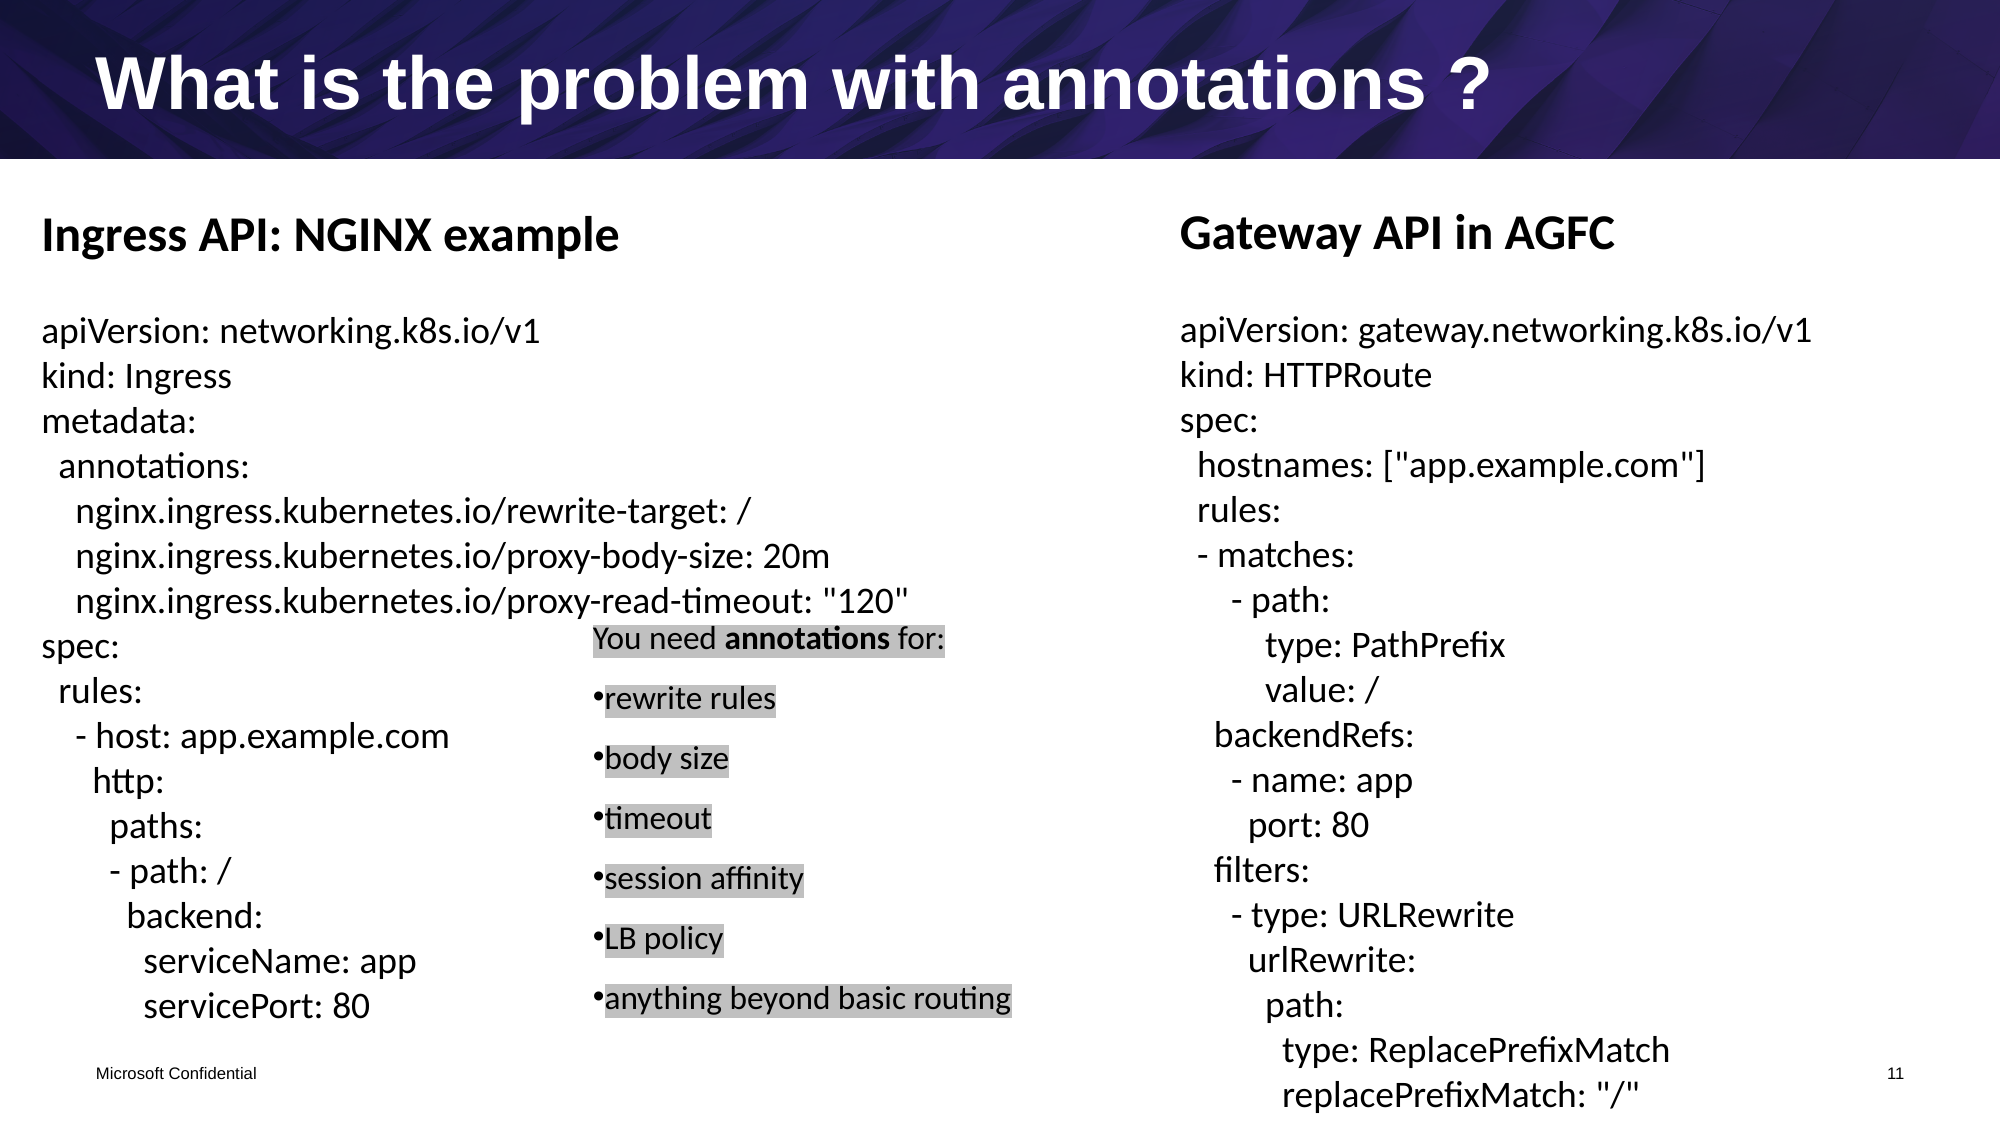

What is the problem with annotations ?
Gateway API in AGFC
apiVersion: gateway.networking.k8s.io/v1
kind: HTTPRoute
spec:
  hostnames: ["app.example.com"]
  rules:
  - matches:
      - path:
          type: PathPrefix
          value: /
    backendRefs:
      - name: app
        port: 80
    filters:
      - type: URLRewrite
        urlRewrite:
          path:
            type: ReplacePrefixMatch
            replacePrefixMatch: "/"
Ingress API: NGINX example
apiVersion: networking.k8s.io/v1
kind: Ingress
metadata:
  annotations:
    nginx.ingress.kubernetes.io/rewrite-target: /
    nginx.ingress.kubernetes.io/proxy-body-size: 20m
    nginx.ingress.kubernetes.io/proxy-read-timeout: "120"
spec:
  rules:
    - host: app.example.com
      http:
        paths:
        - path: /
          backend:
            serviceName: app
            servicePort: 80
You need annotations for:
rewrite rules
body size
timeout
session affinity
LB policy
anything beyond basic routing
Microsoft Confidential
11